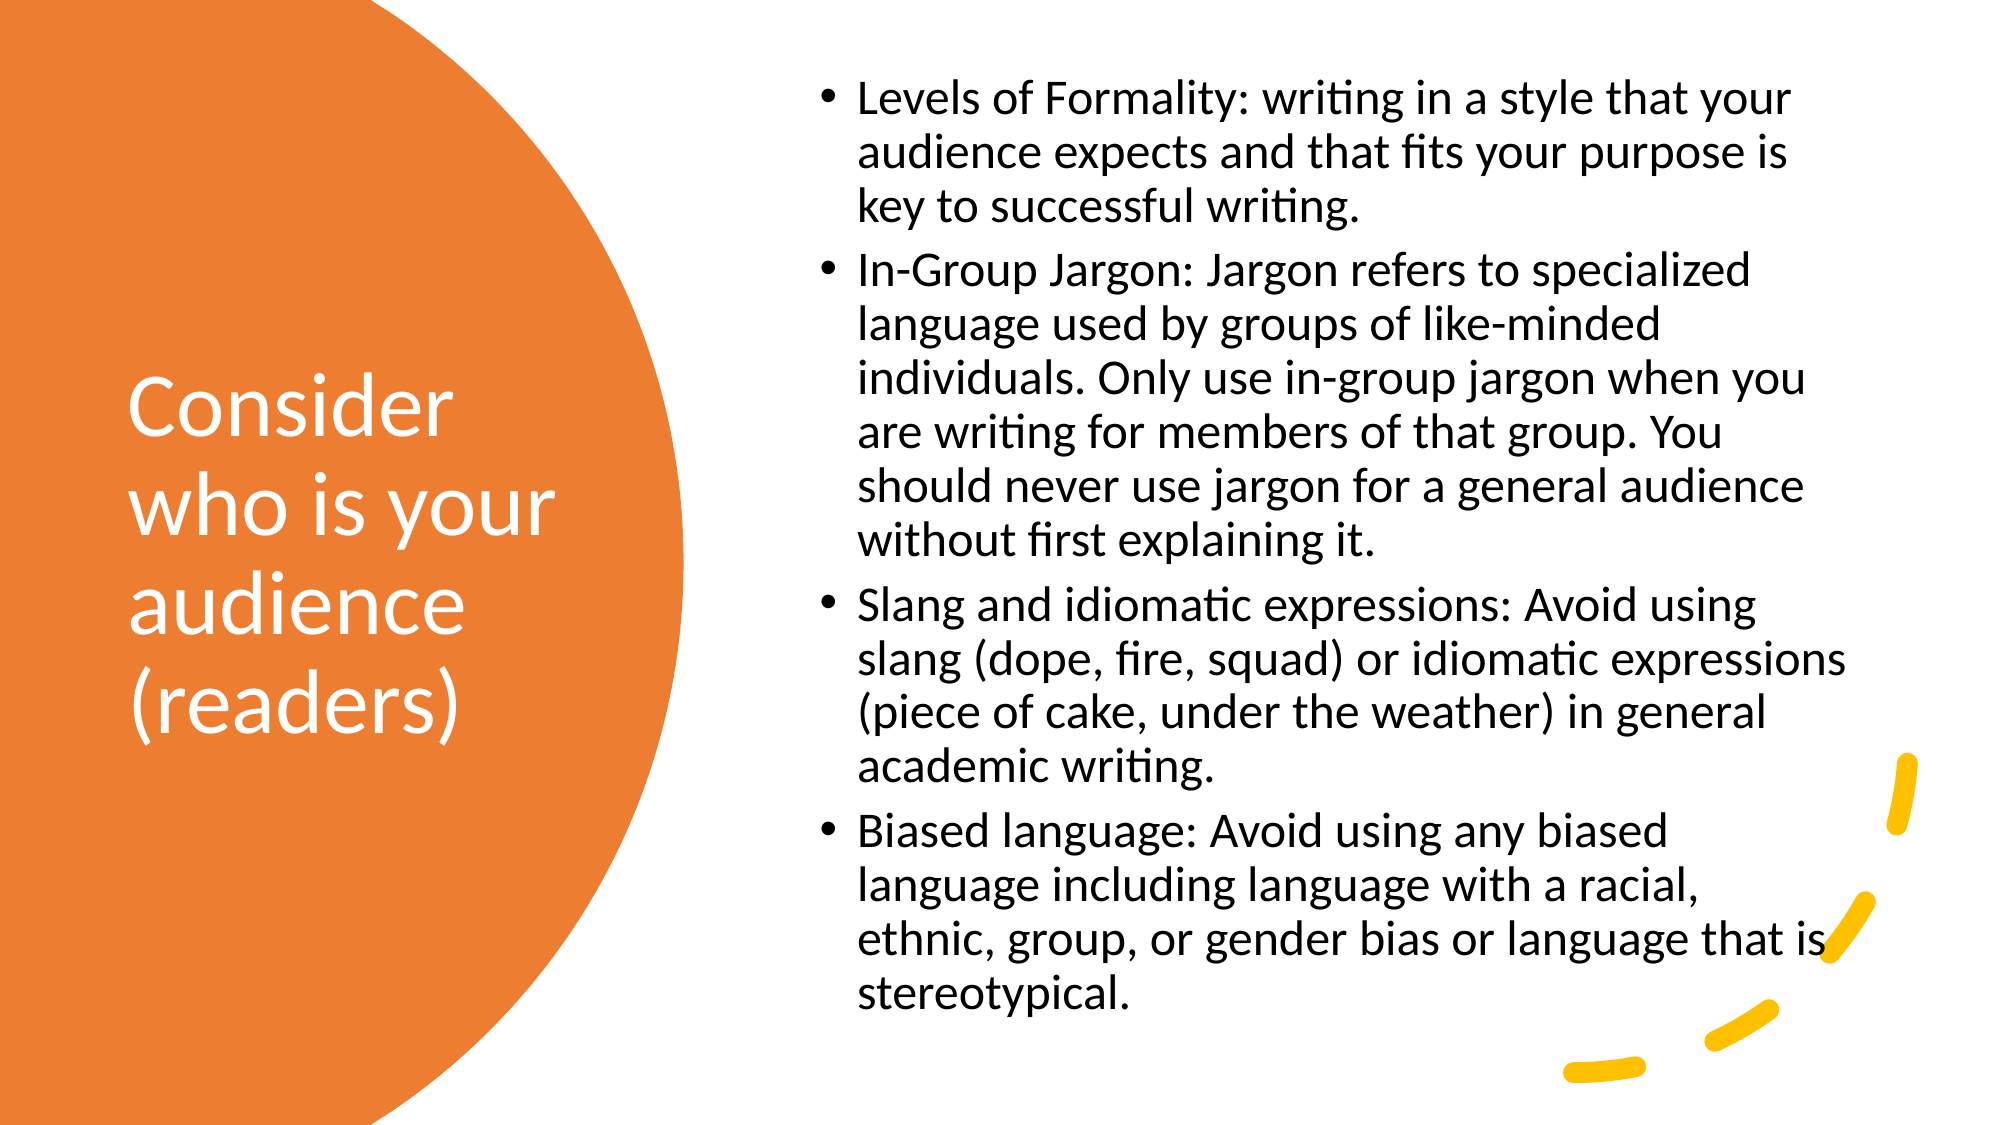

Levels of Formality: writing in a style that your audience expects and that fits your purpose is key to successful writing.
In-Group Jargon: Jargon refers to specialized language used by groups of like-minded individuals. Only use in-group jargon when you are writing for members of that group. You should never use jargon for a general audience without first explaining it.
Slang and idiomatic expressions: Avoid using slang (dope, fire, squad) or idiomatic expressions (piece of cake, under the weather) in general academic writing.
Biased language: Avoid using any biased language including language with a racial, ethnic, group, or gender bias or language that is stereotypical.

# Consider who is your audience (readers)